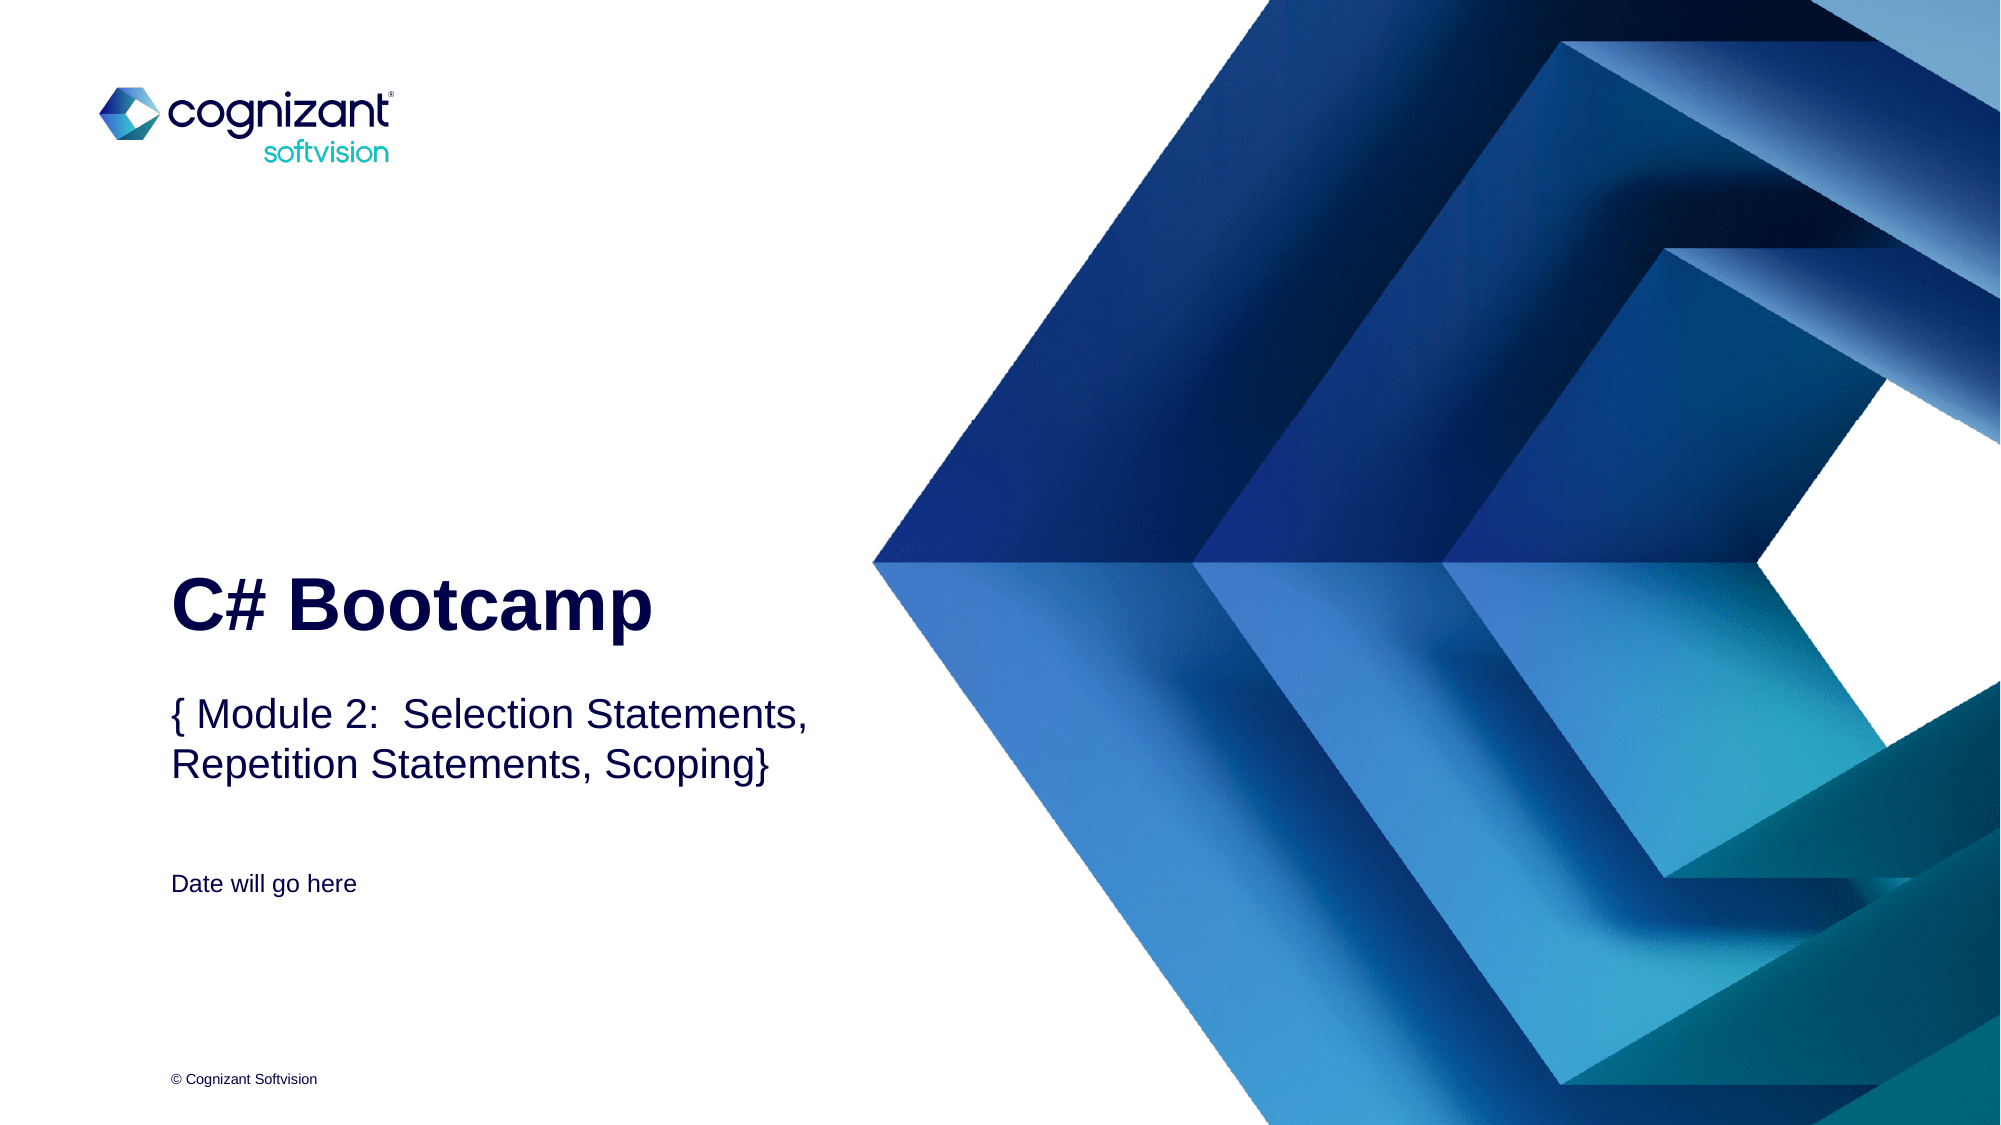

# C# Bootcamp
{ Module 2:  Selection Statements, Repetition Statements, Scoping}
Date will go here
© Cognizant Softvision